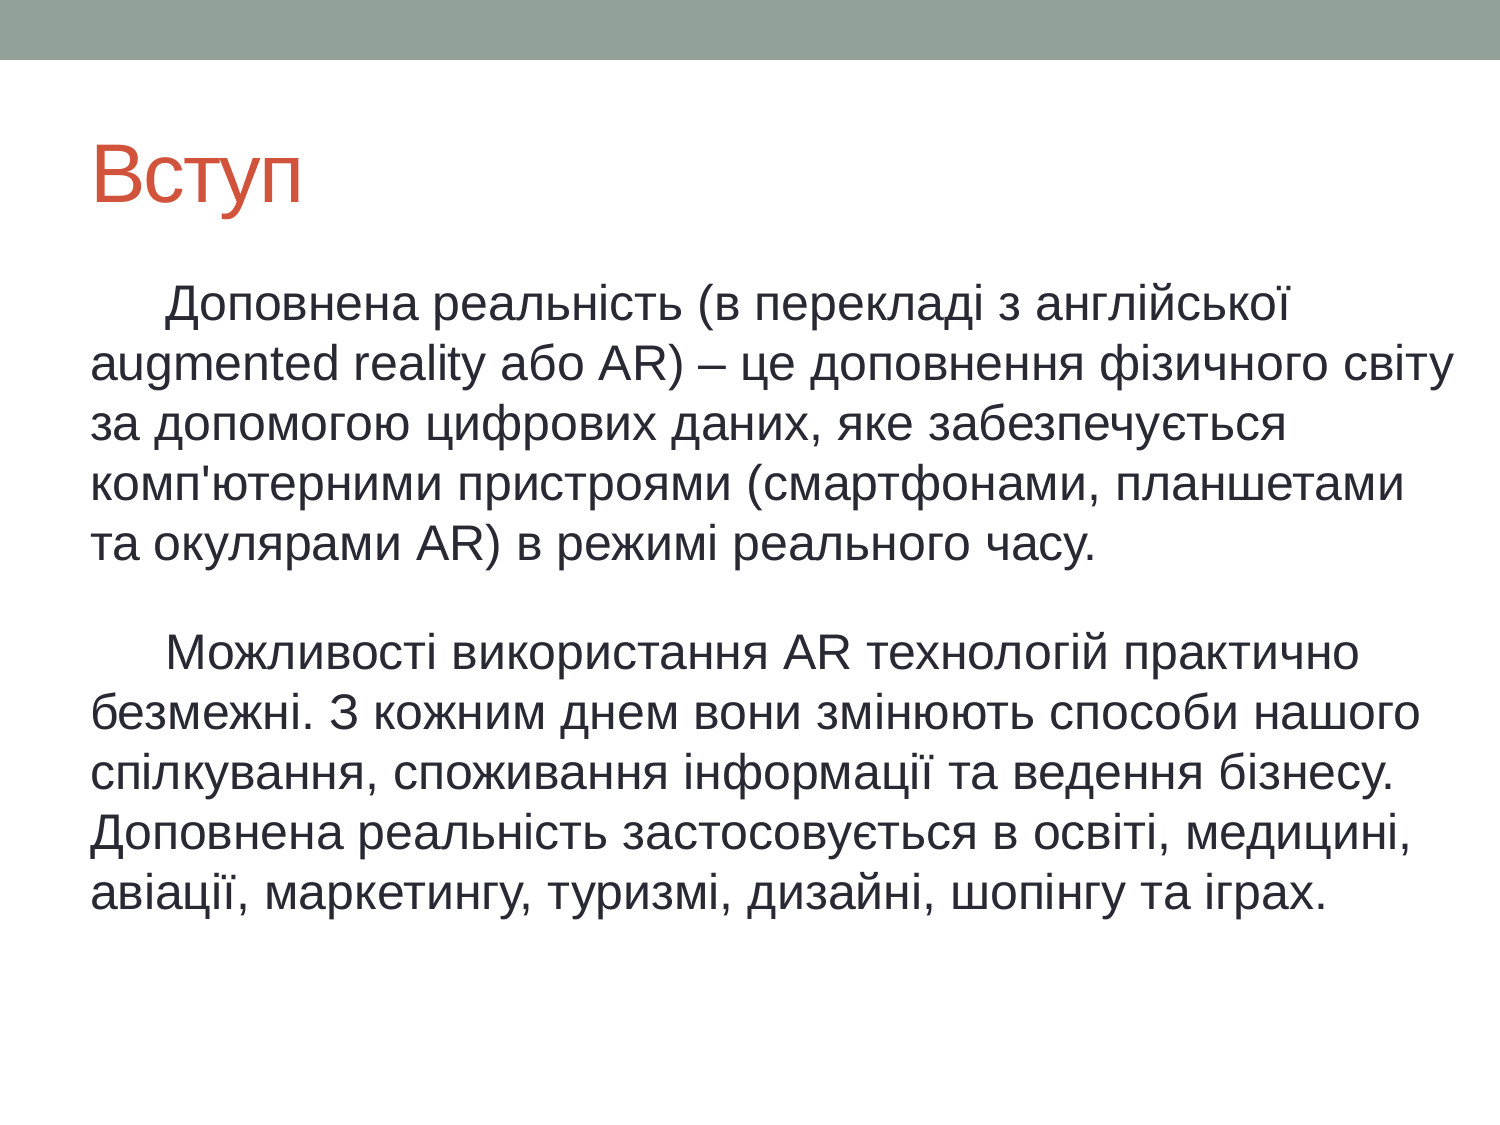

# Вступ
Доповнена реальність (в перекладі з англійської augmented reality або AR) – це доповнення фізичного світу за допомогою цифрових даних, яке забезпечується комп'ютерними пристроями (смартфонами, планшетами та окулярами AR) в режимі реального часу.
Можливості використання AR технологій практично безмежні. З кожним днем вони змінюють способи нашого спілкування, споживання інформації та ведення бізнесу. Доповнена реальність застосовується в освіті, медицині, авіації, маркетингу, туризмі, дизайні, шопінгу та іграх.